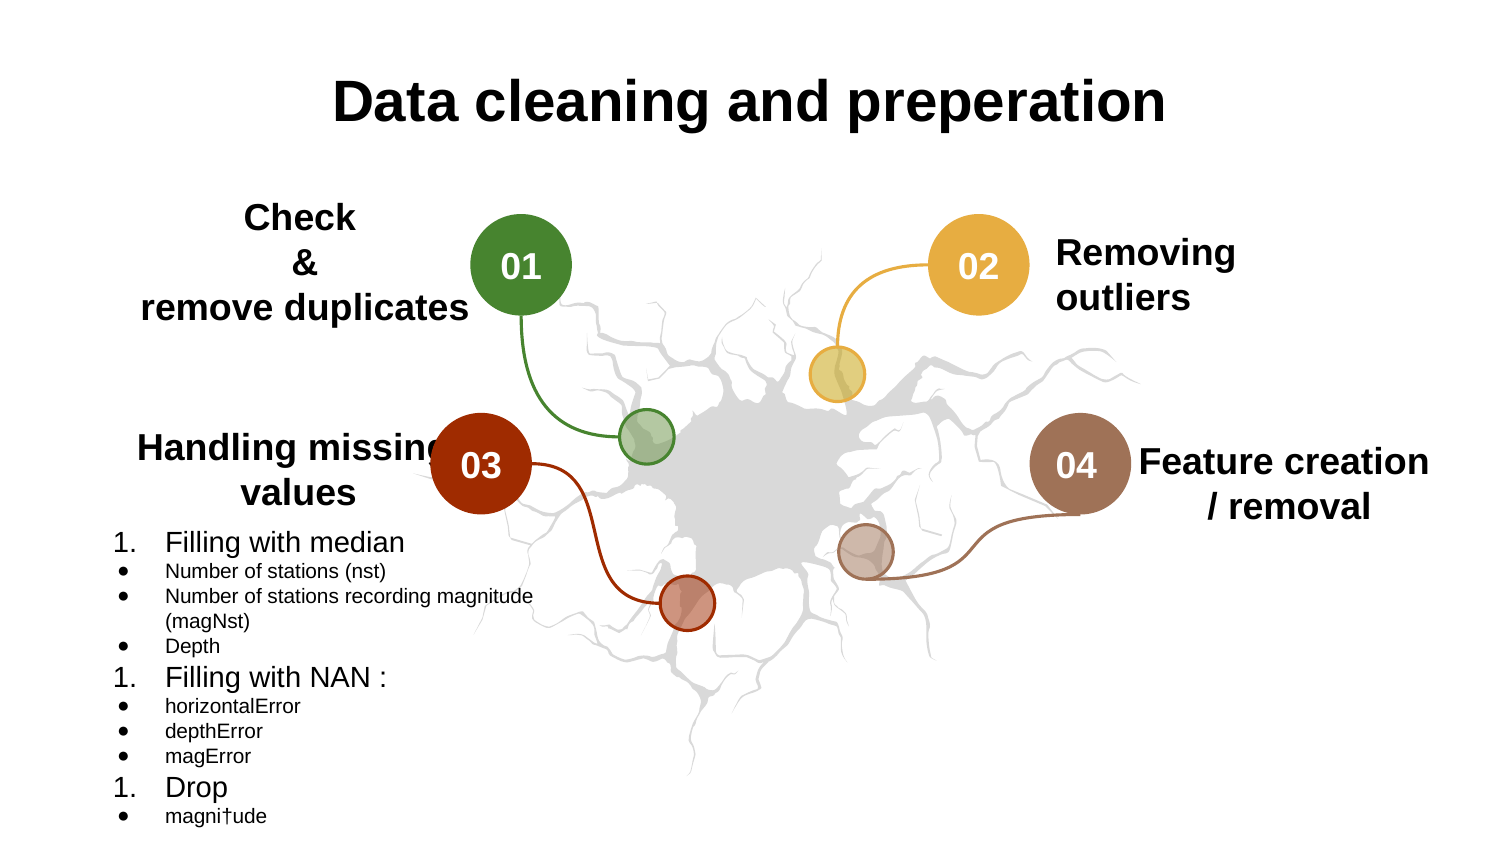

# Data cleaning and preperation

Check
 &
 remove duplicates
01

Removing outliers
03

02

Handling missing
 values

Feature creation
/ removal

04

Filling with median
Number of stations (nst)
Number of stations recording magnitude (magNst)
Depth
Filling with NAN :
horizontalError
depthError
magError
Drop
magni†ude